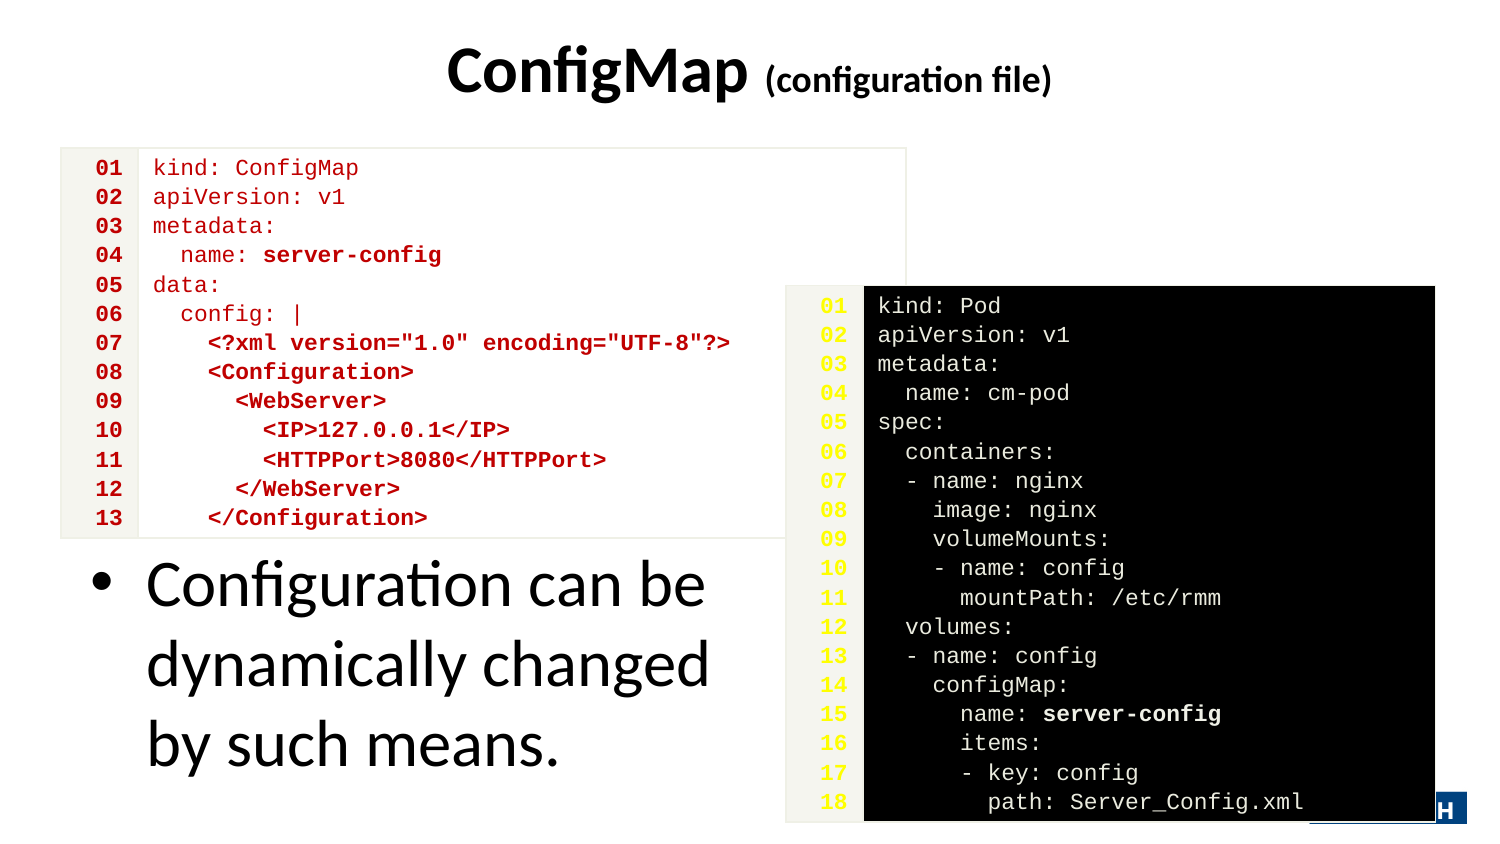

# ConfigMap (configuration file)
| 01 02 03 04 05 06 07 08 09 10 11 12 13 | kind: ConfigMap apiVersion: v1 metadata: name: server-config data: config: | <?xml version="1.0" encoding="UTF-8"?> <Configuration> <WebServer> <IP>127.0.0.1</IP> <HTTPPort>8080</HTTPPort> </WebServer> </Configuration> |
| --- | --- |
| 01 02 03 04 05 06 07 08 09 10 11 12 13 14 15 16 17 18 | kind: Pod apiVersion: v1 metadata: name: cm-pod spec: containers: - name: nginx image: nginx volumeMounts: - name: config mountPath: /etc/rmm volumes: - name: config configMap: name: server-config items: - key: config path: Server\_Config.xml |
| --- | --- |
Configuration can be dynamically changed by such means.